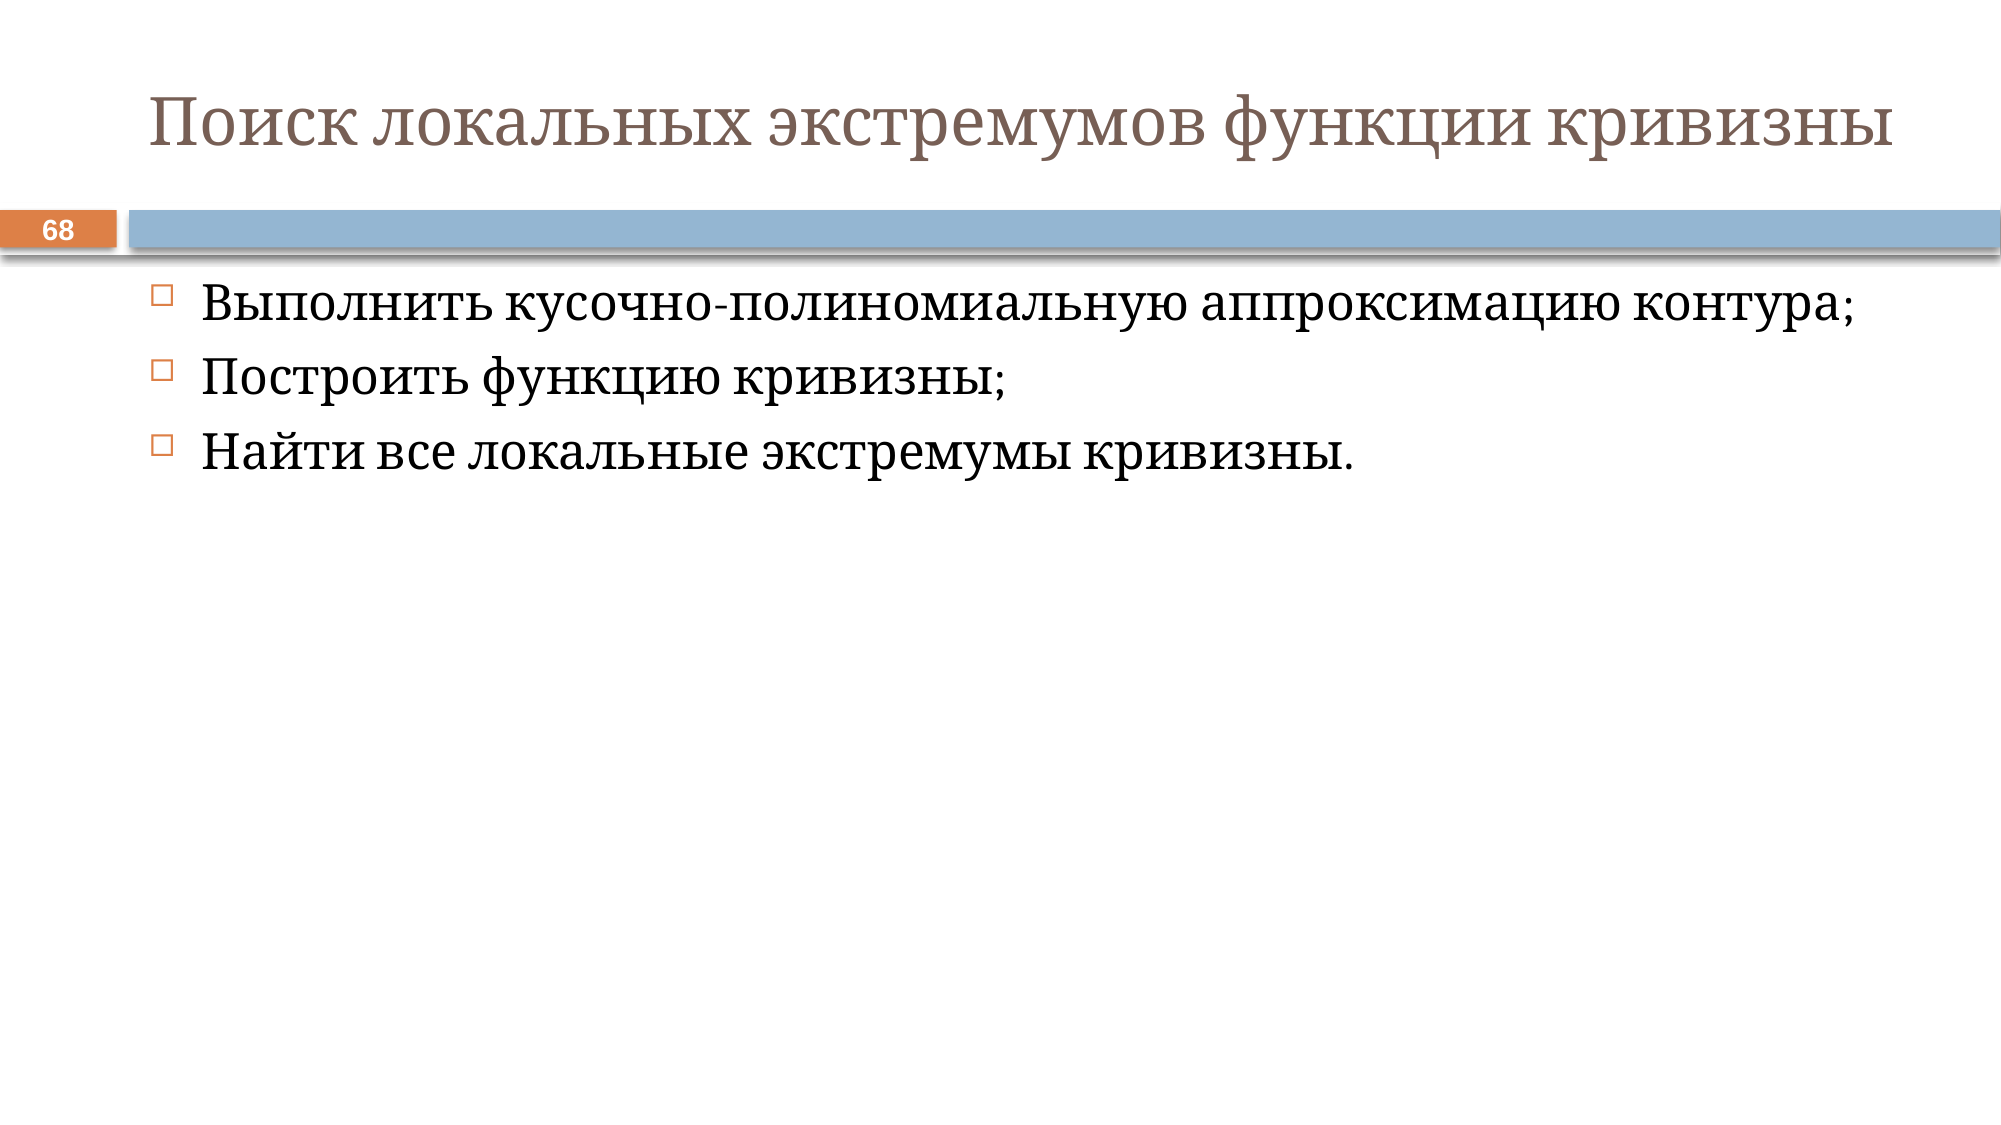

# Поиск локальных экстремумов функции кривизны
68
Выполнить кусочно-полиномиальную аппроксимацию контура;
Построить функцию кривизны;
Найти все локальные экстремумы кривизны.